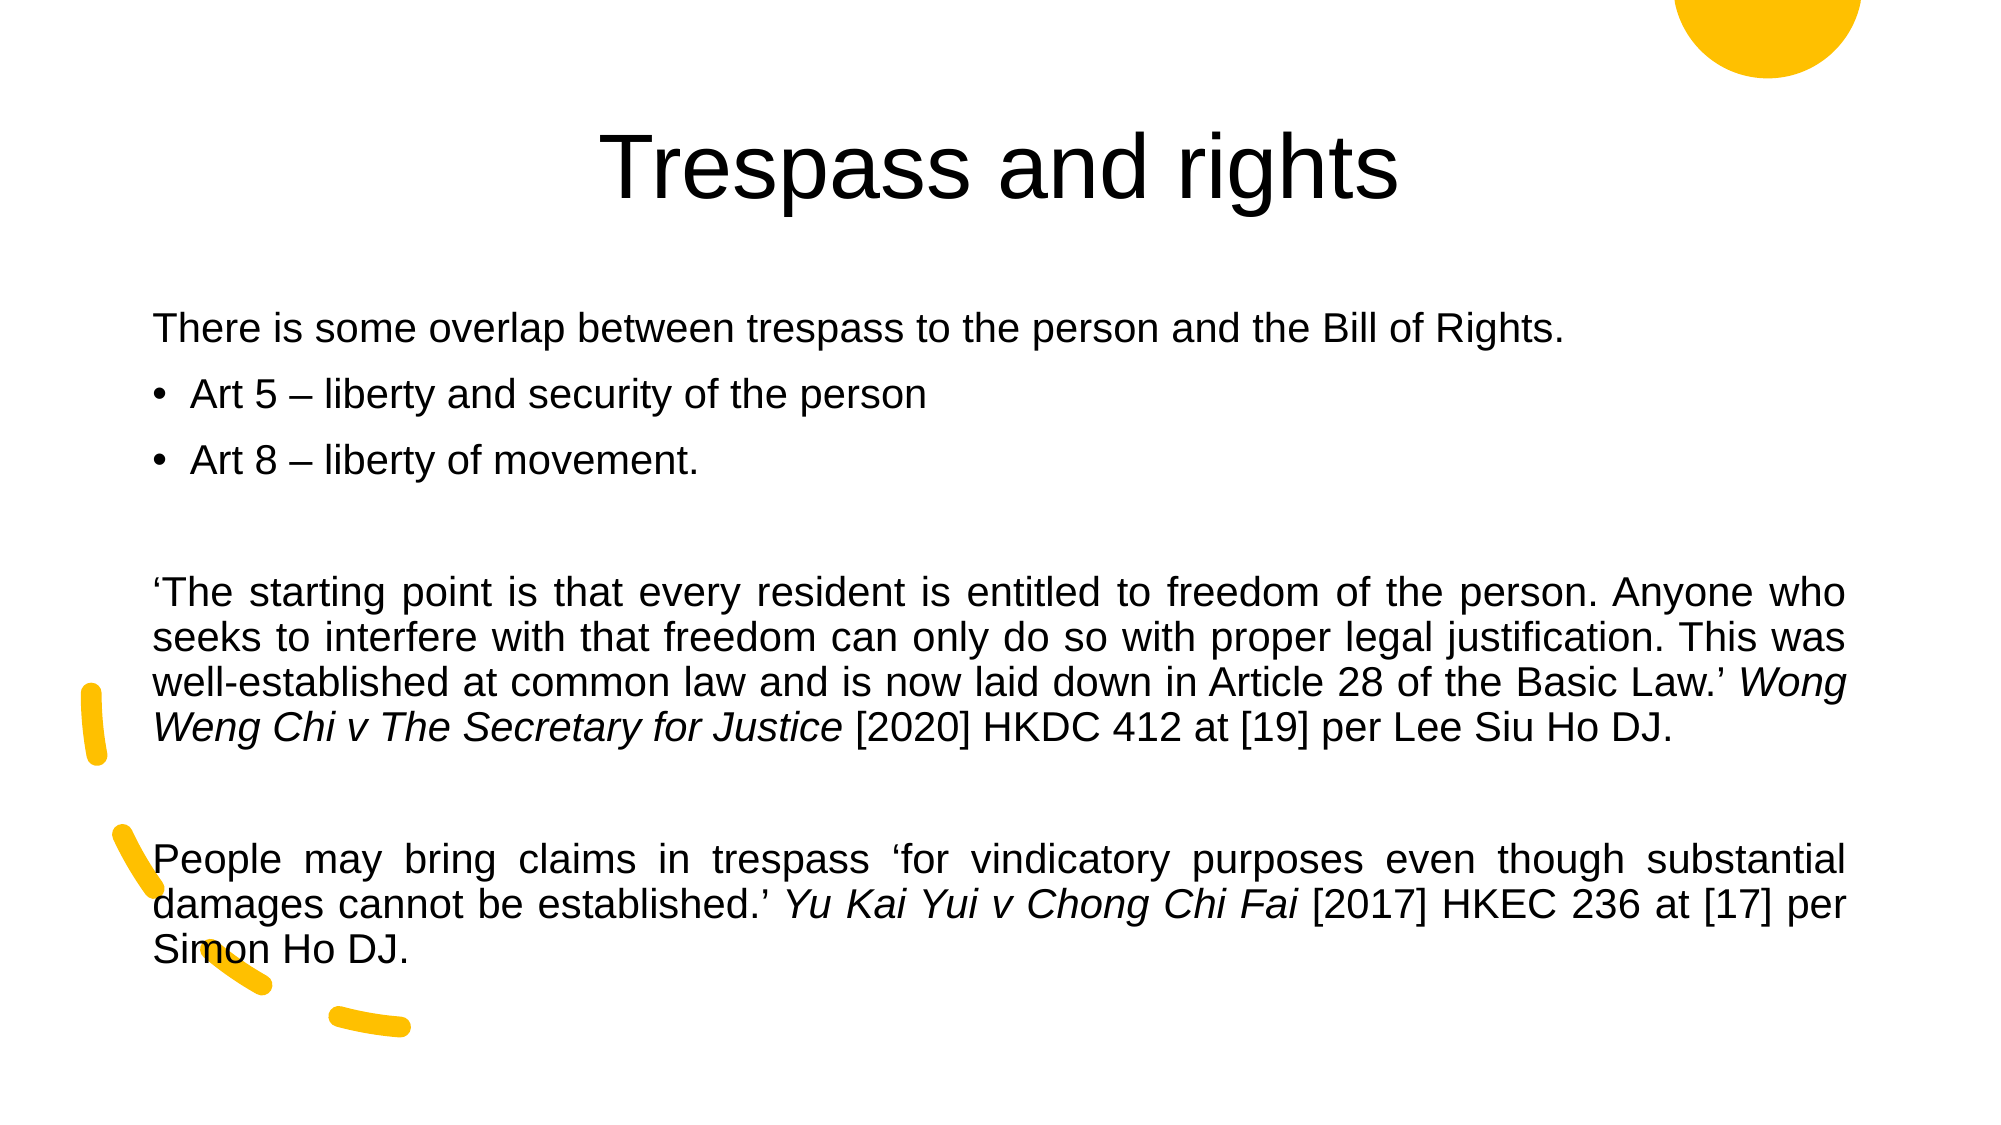

# Trespass and rights
There is some overlap between trespass to the person and the Bill of Rights.
Art 5 – liberty and security of the person
Art 8 – liberty of movement.

‘The starting point is that every resident is entitled to freedom of the person. Anyone who seeks to interfere with that freedom can only do so with proper legal justification. This was well-established at common law and is now laid down in Article 28 of the Basic Law.’ Wong Weng Chi v The Secretary for Justice [2020] HKDC 412 at [19] per Lee Siu Ho DJ.

People may bring claims in trespass ‘for vindicatory purposes even though substantial damages cannot be established.’ Yu Kai Yui v Chong Chi Fai [2017] HKEC 236 at [17] per Simon Ho DJ.